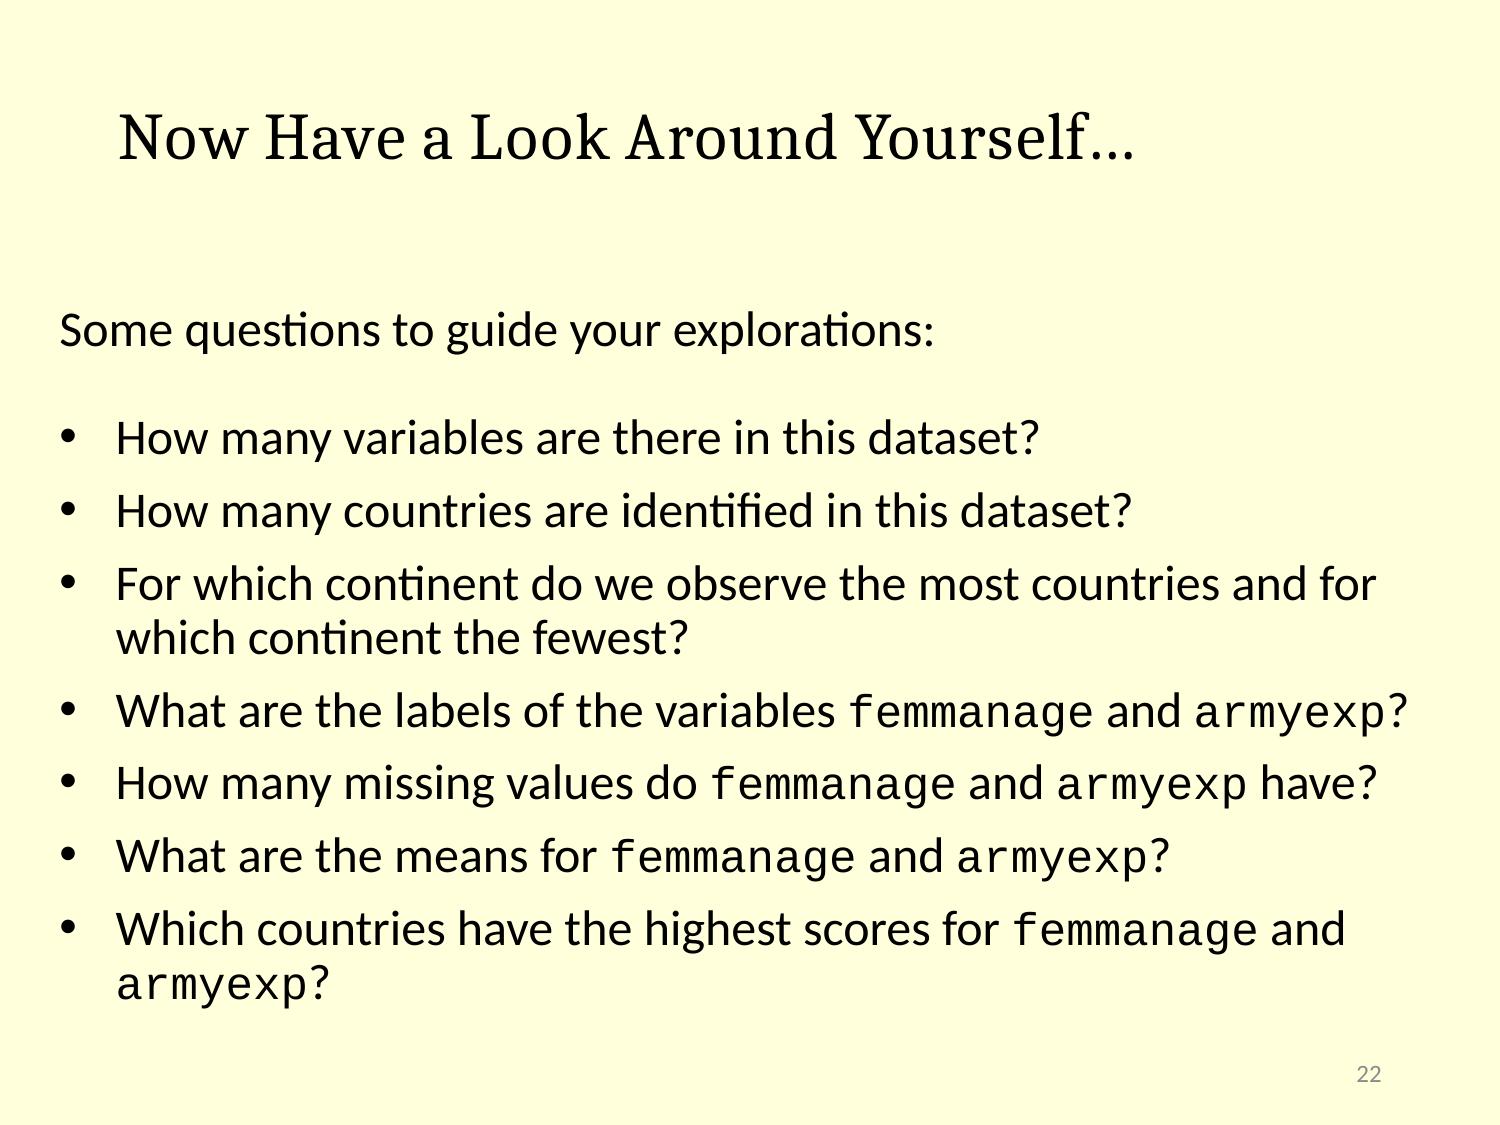

# Now Have a Look Around Yourself…

Some questions to guide your explorations:

How many variables are there in this dataset?
How many countries are identified in this dataset?
For which continent do we observe the most countries and for which continent the fewest?
What are the labels of the variables femmanage and armyexp?
How many missing values do femmanage and armyexp have?
What are the means for femmanage and armyexp?
Which countries have the highest scores for femmanage and armyexp?

22